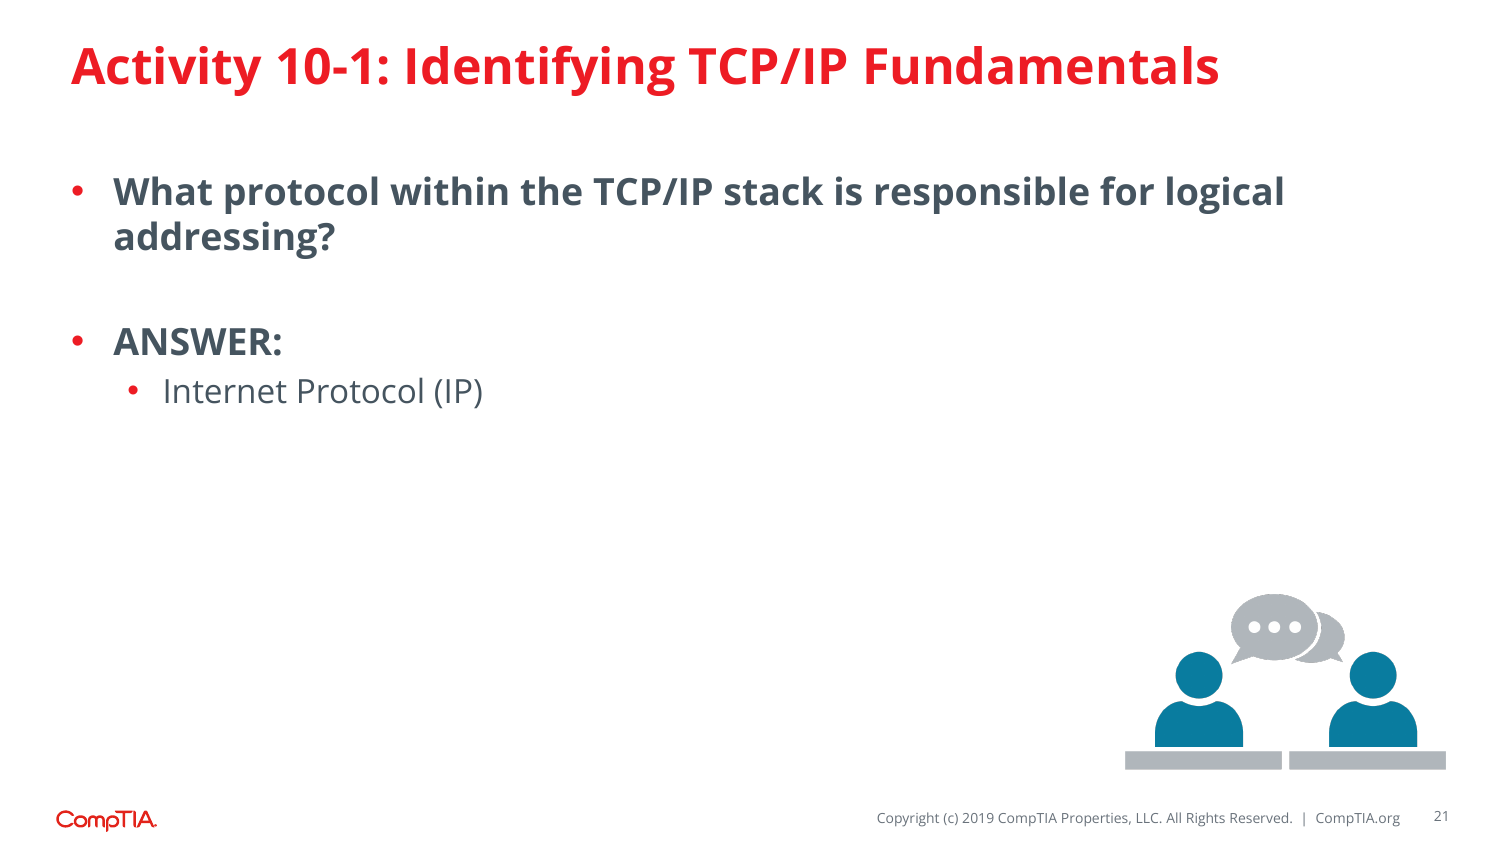

# Activity 10-1: Identifying TCP/IP Fundamentals
What protocol within the TCP/IP stack is responsible for logical addressing?

ANSWER:
Internet Protocol (IP)

21